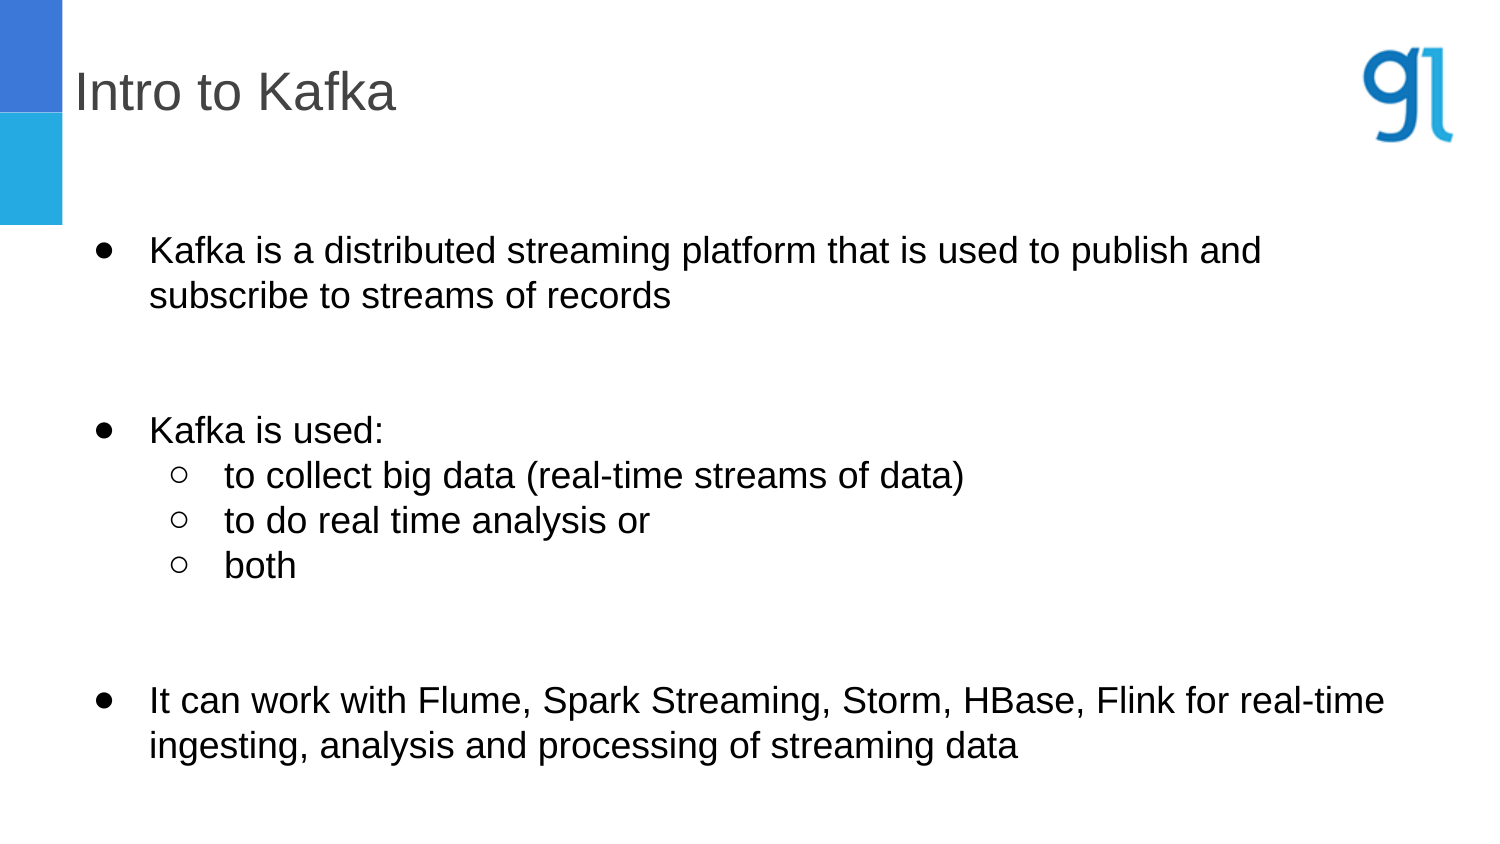

Intro to Kafka
Kafka is a distributed streaming platform that is used to publish and subscribe to streams of records

Kafka is used:
to collect big data (real-time streams of data)
to do real time analysis or
both

It can work with Flume, Spark Streaming, Storm, HBase, Flink for real-time ingesting, analysis and processing of streaming data